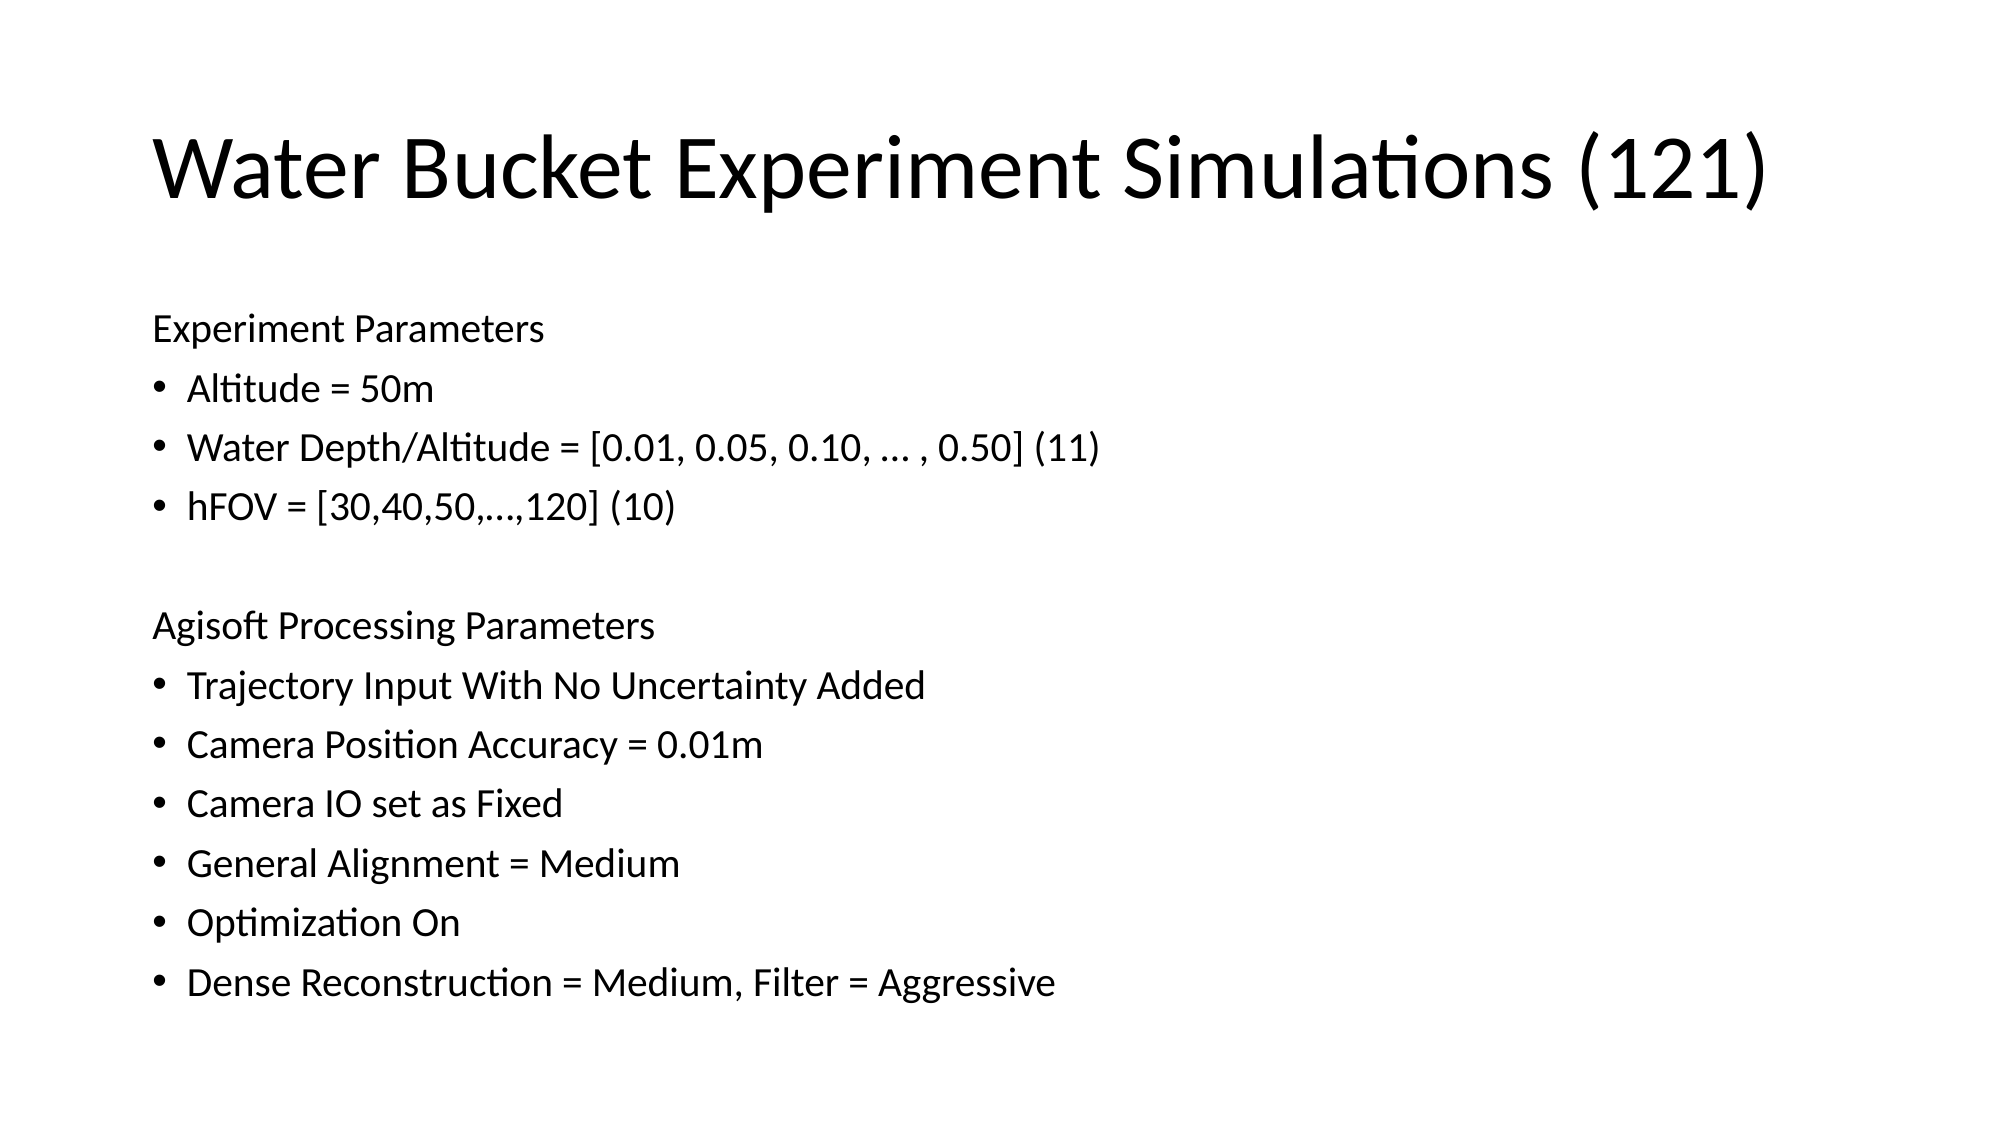

# Water Bucket Experiment Simulations (121)
Experiment Parameters
Altitude = 50m
Water Depth/Altitude = [0.01, 0.05, 0.10, … , 0.50] (11)
hFOV = [30,40,50,…,120] (10)

Agisoft Processing Parameters
Trajectory Input With No Uncertainty Added
Camera Position Accuracy = 0.01m
Camera IO set as Fixed
General Alignment = Medium
Optimization On
Dense Reconstruction = Medium, Filter = Aggressive